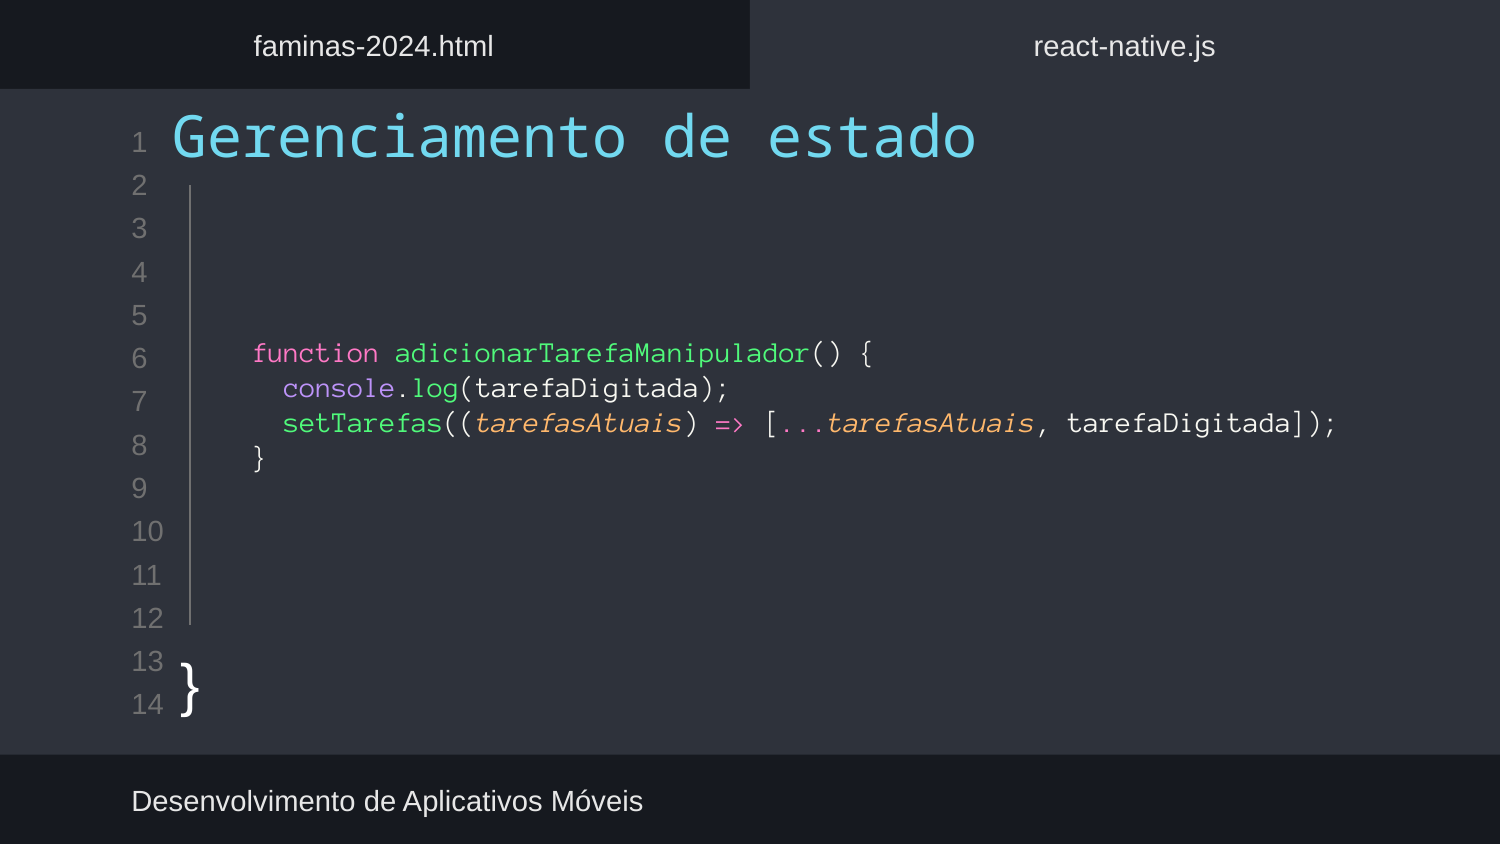

faminas-2024.html
react-native.js
Gerenciamento de estado
}
  function adicionarTarefaManipulador() {
    console.log(tarefaDigitada);
    setTarefas((tarefasAtuais) => [...tarefasAtuais, tarefaDigitada]);
  }
Desenvolvimento de Aplicativos Móveis